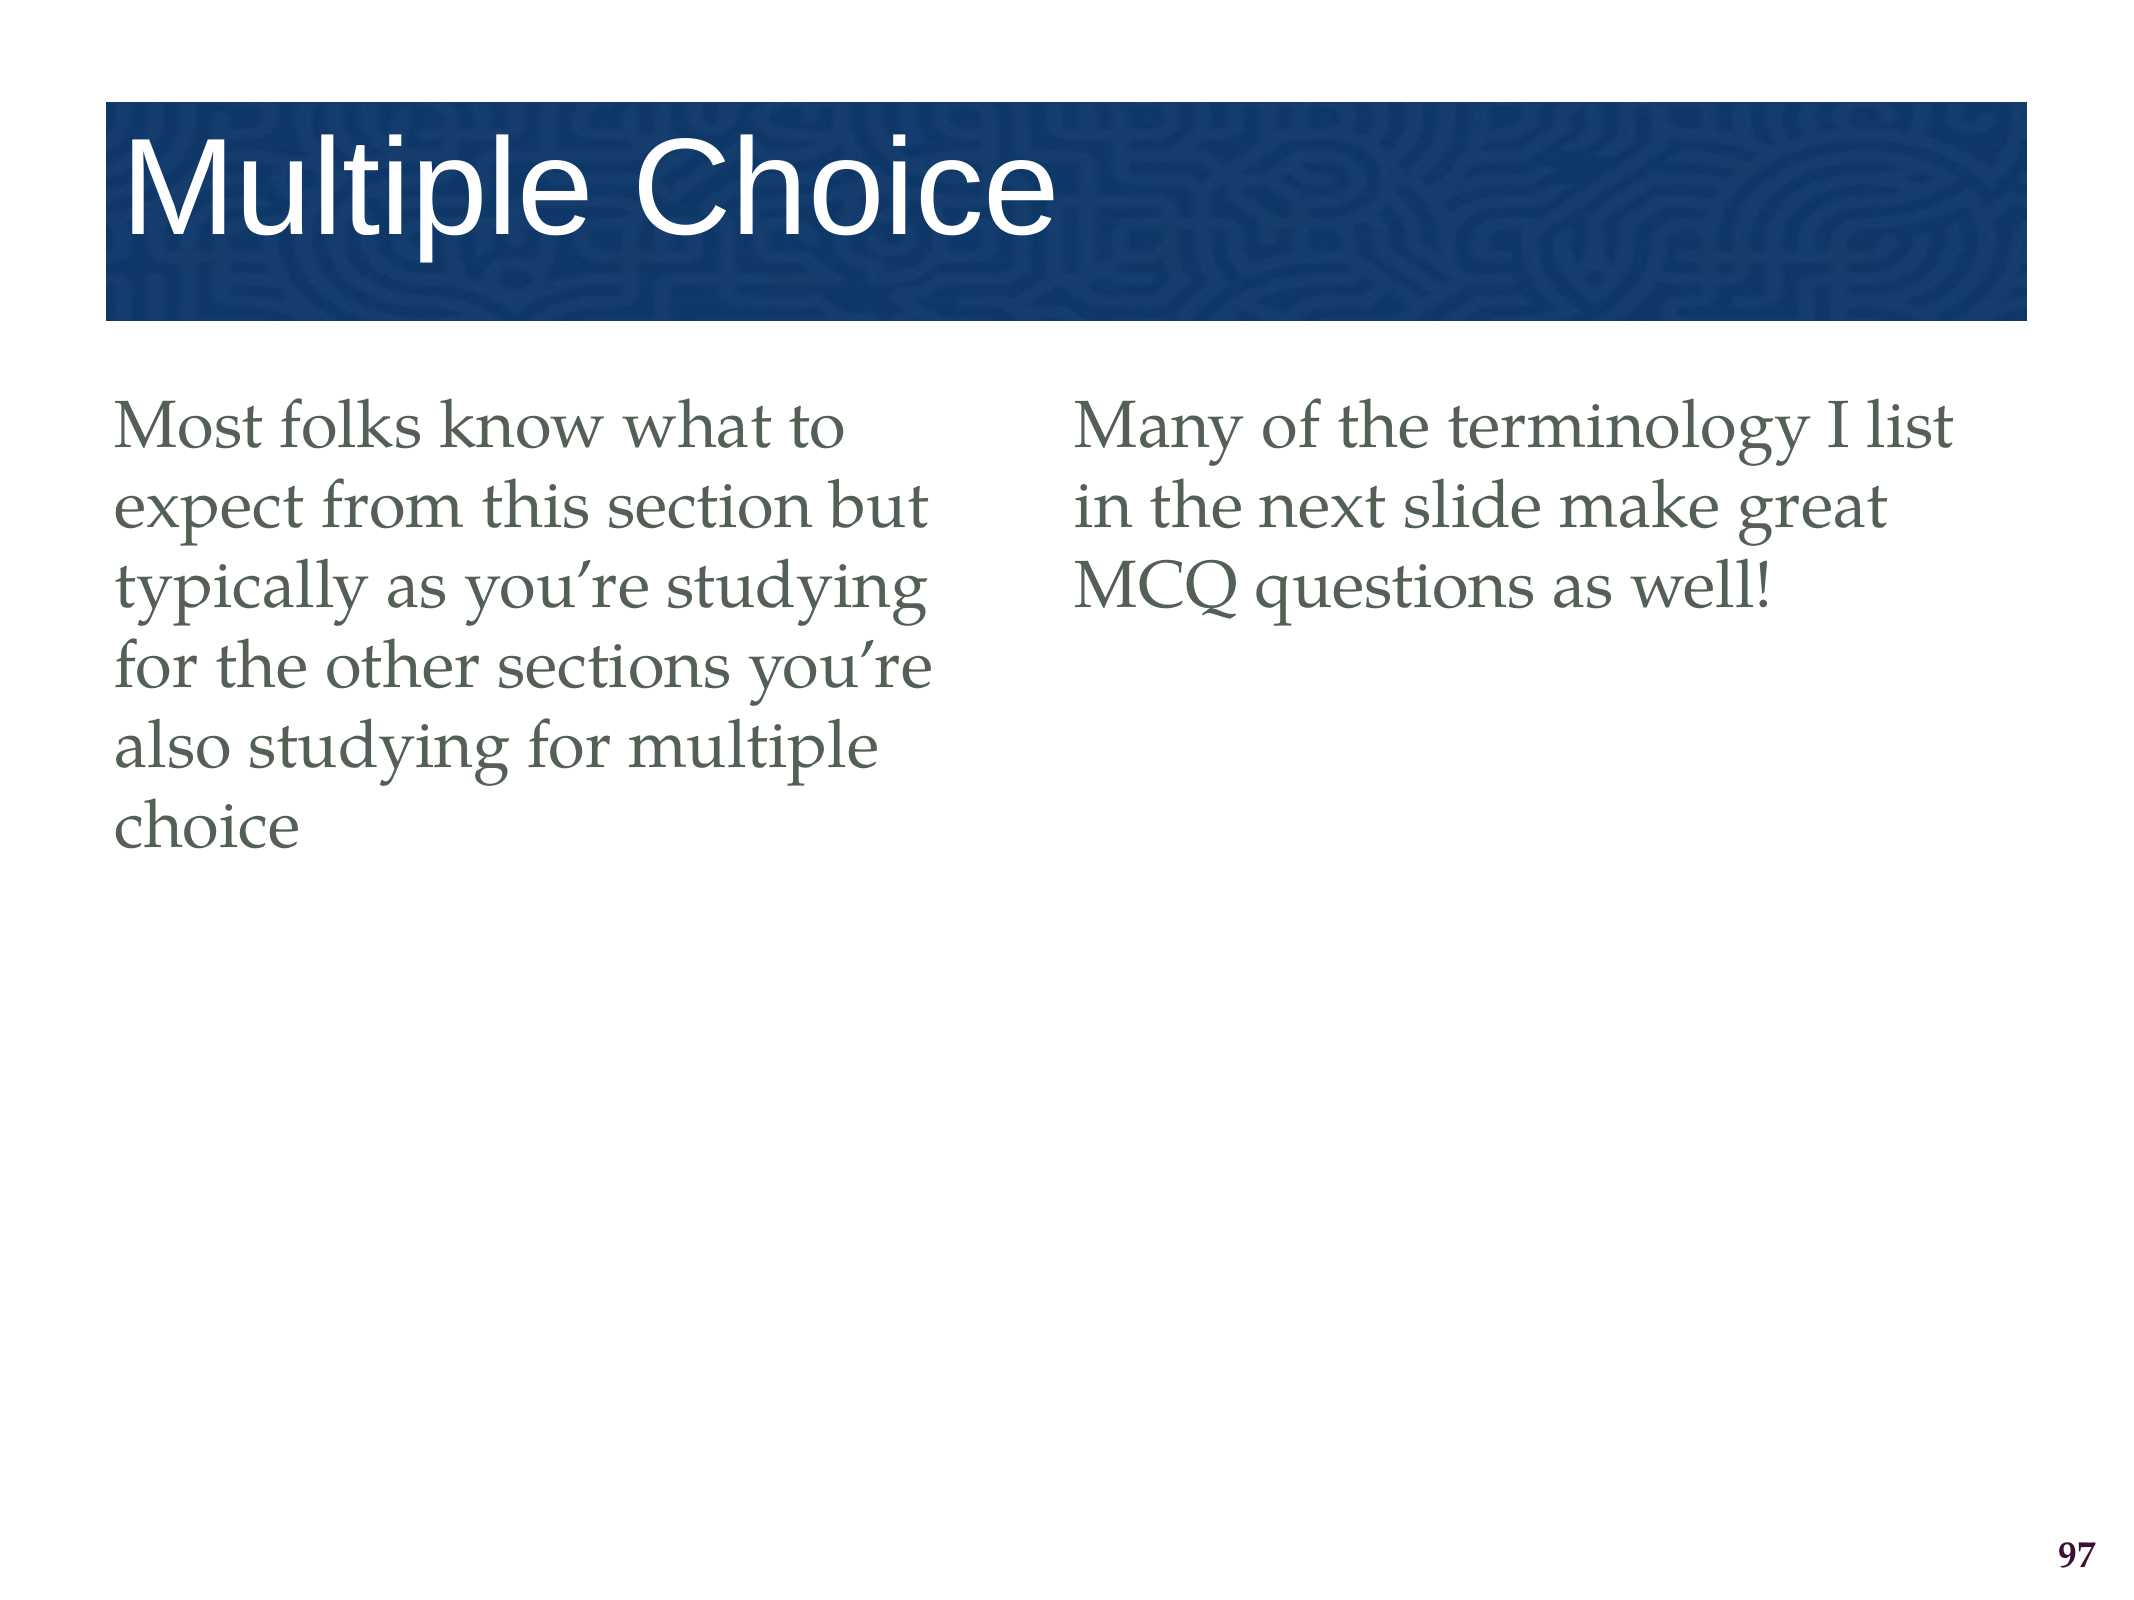

Multiple Choice
Most folks know what to expect from this section but typically as you’re studying for the other sections you’re also studying for multiple choice

Many of the terminology I list in the next slide make great MCQ questions as well!
97